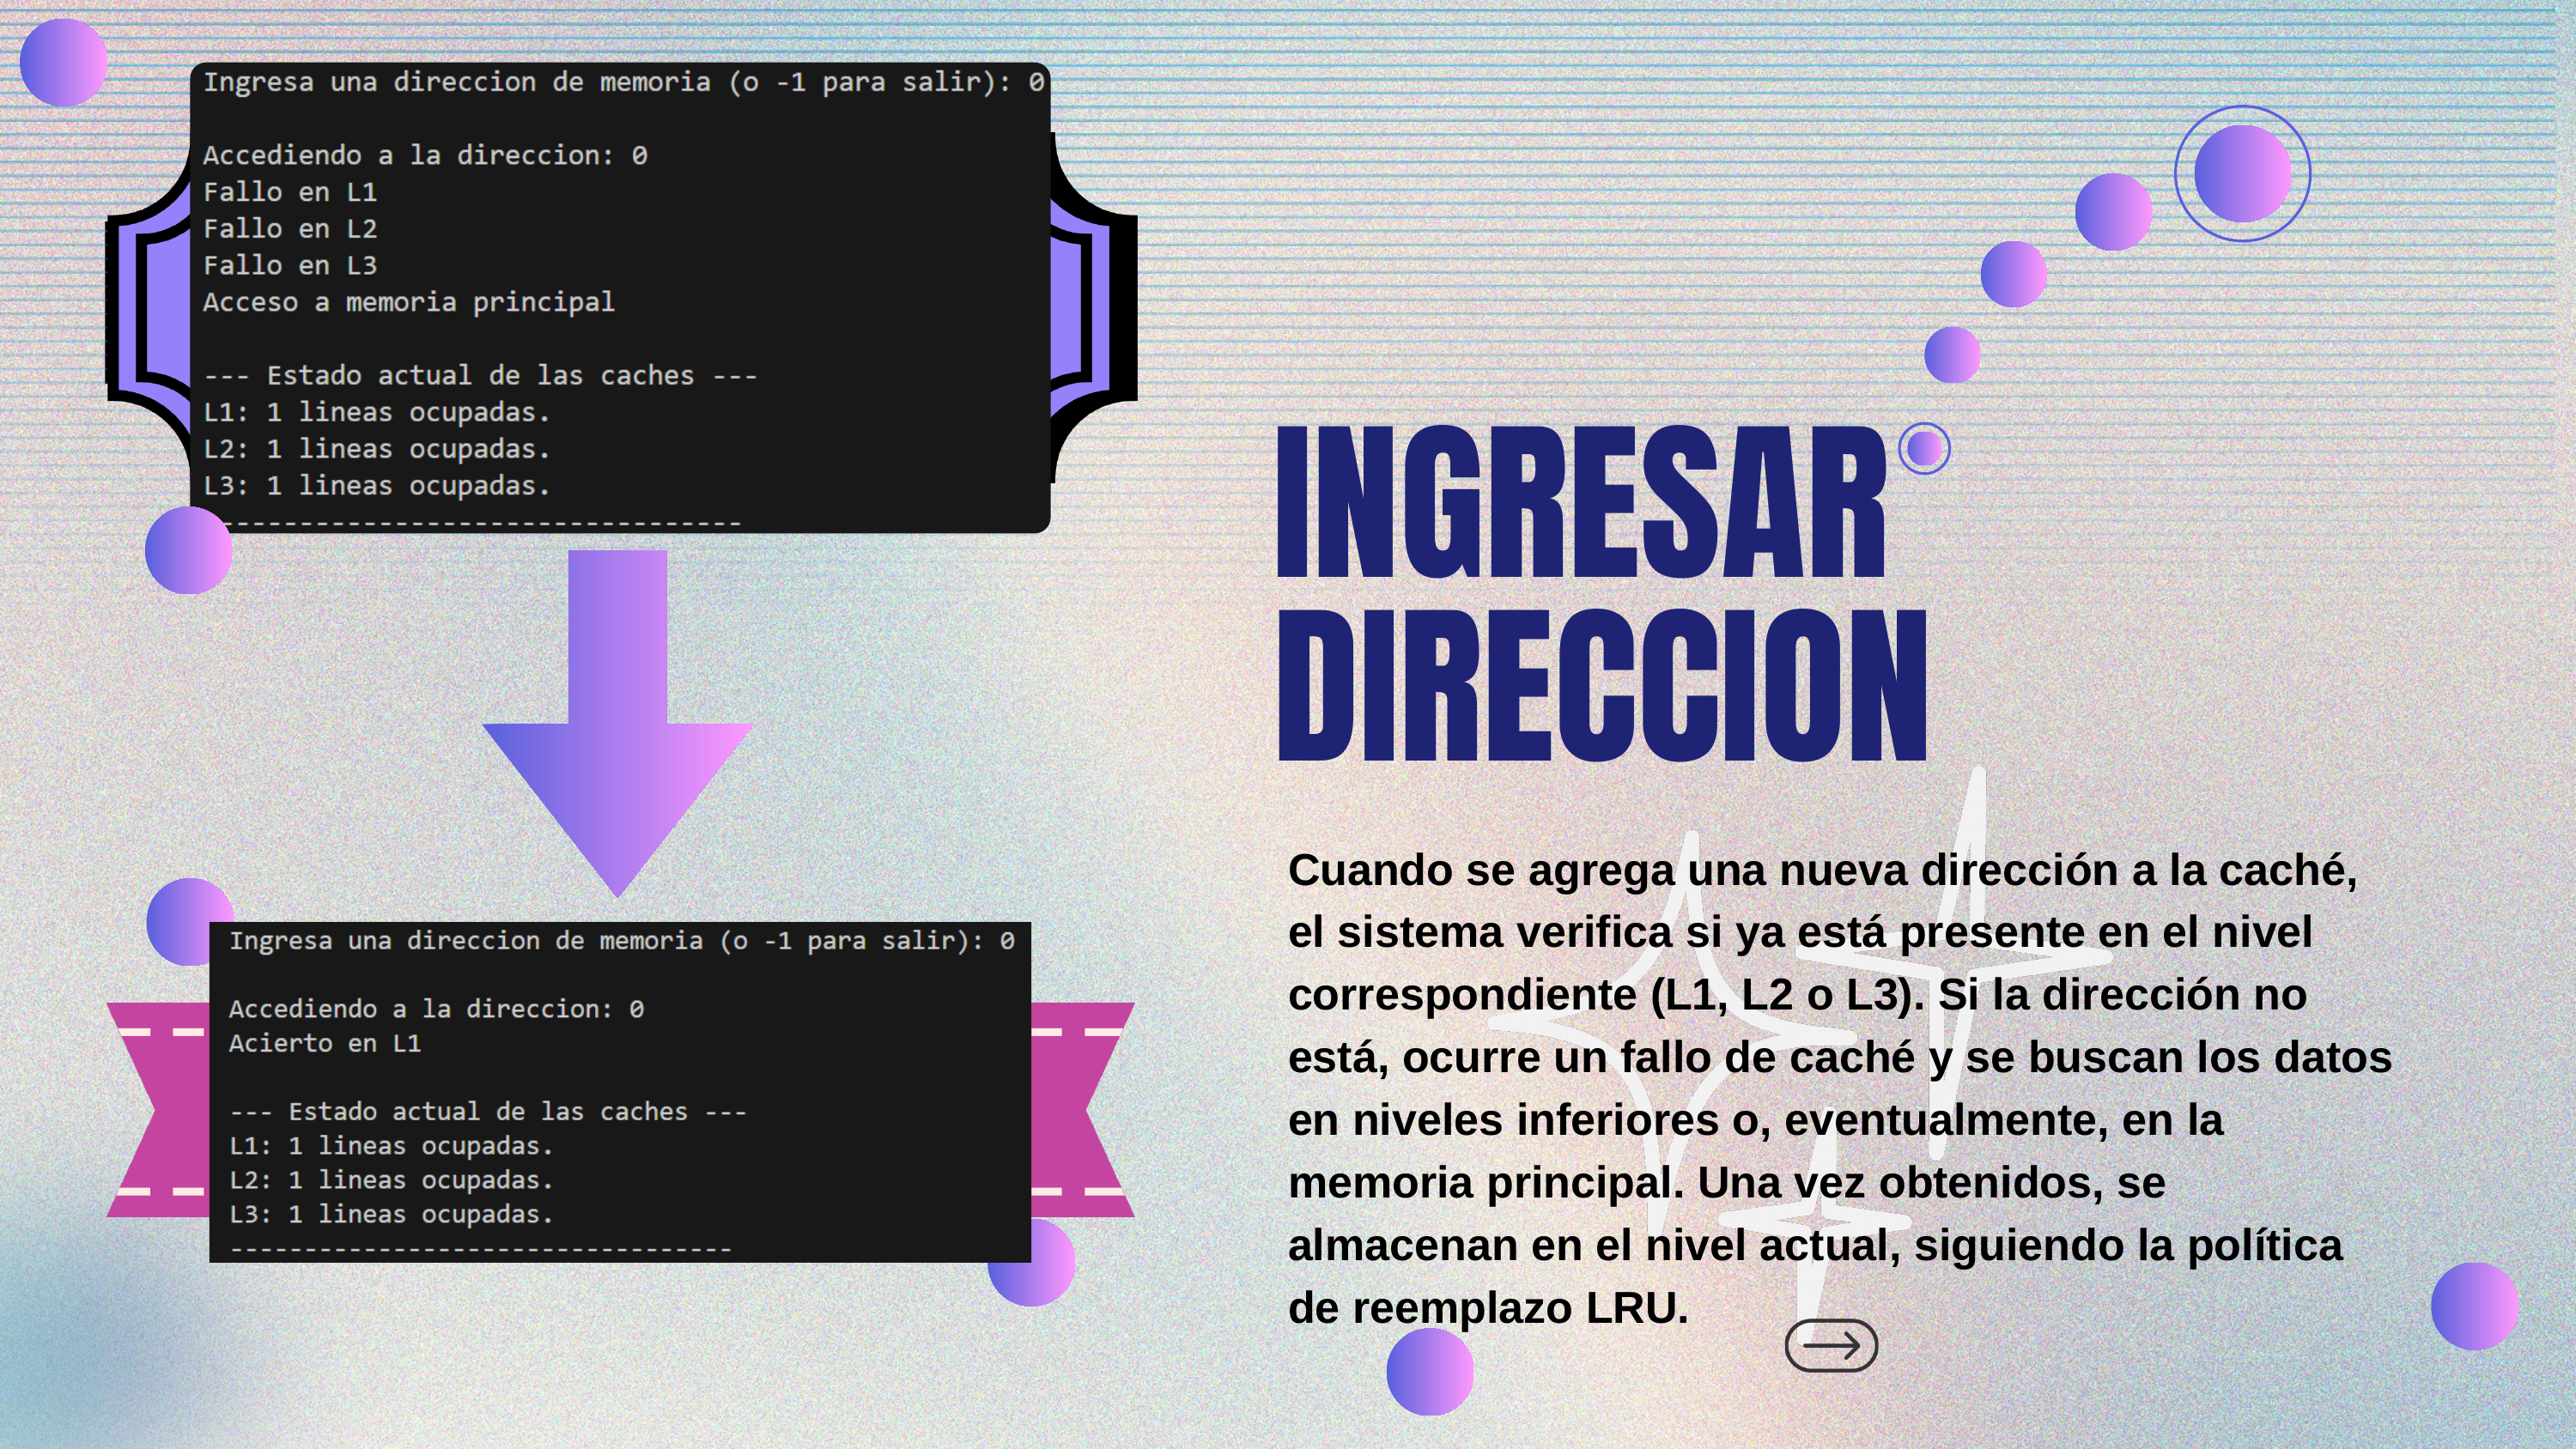

INGRESAR DIRECCION

Cuando se agrega una nueva dirección a la caché, el sistema verifica si ya está presente en el nivel correspondiente (L1, L2 o L3). Si la dirección no está, ocurre un fallo de caché y se buscan los datos en niveles inferiores o, eventualmente, en la memoria principal. Una vez obtenidos, se almacenan en el nivel actual, siguiendo la política de reemplazo LRU.